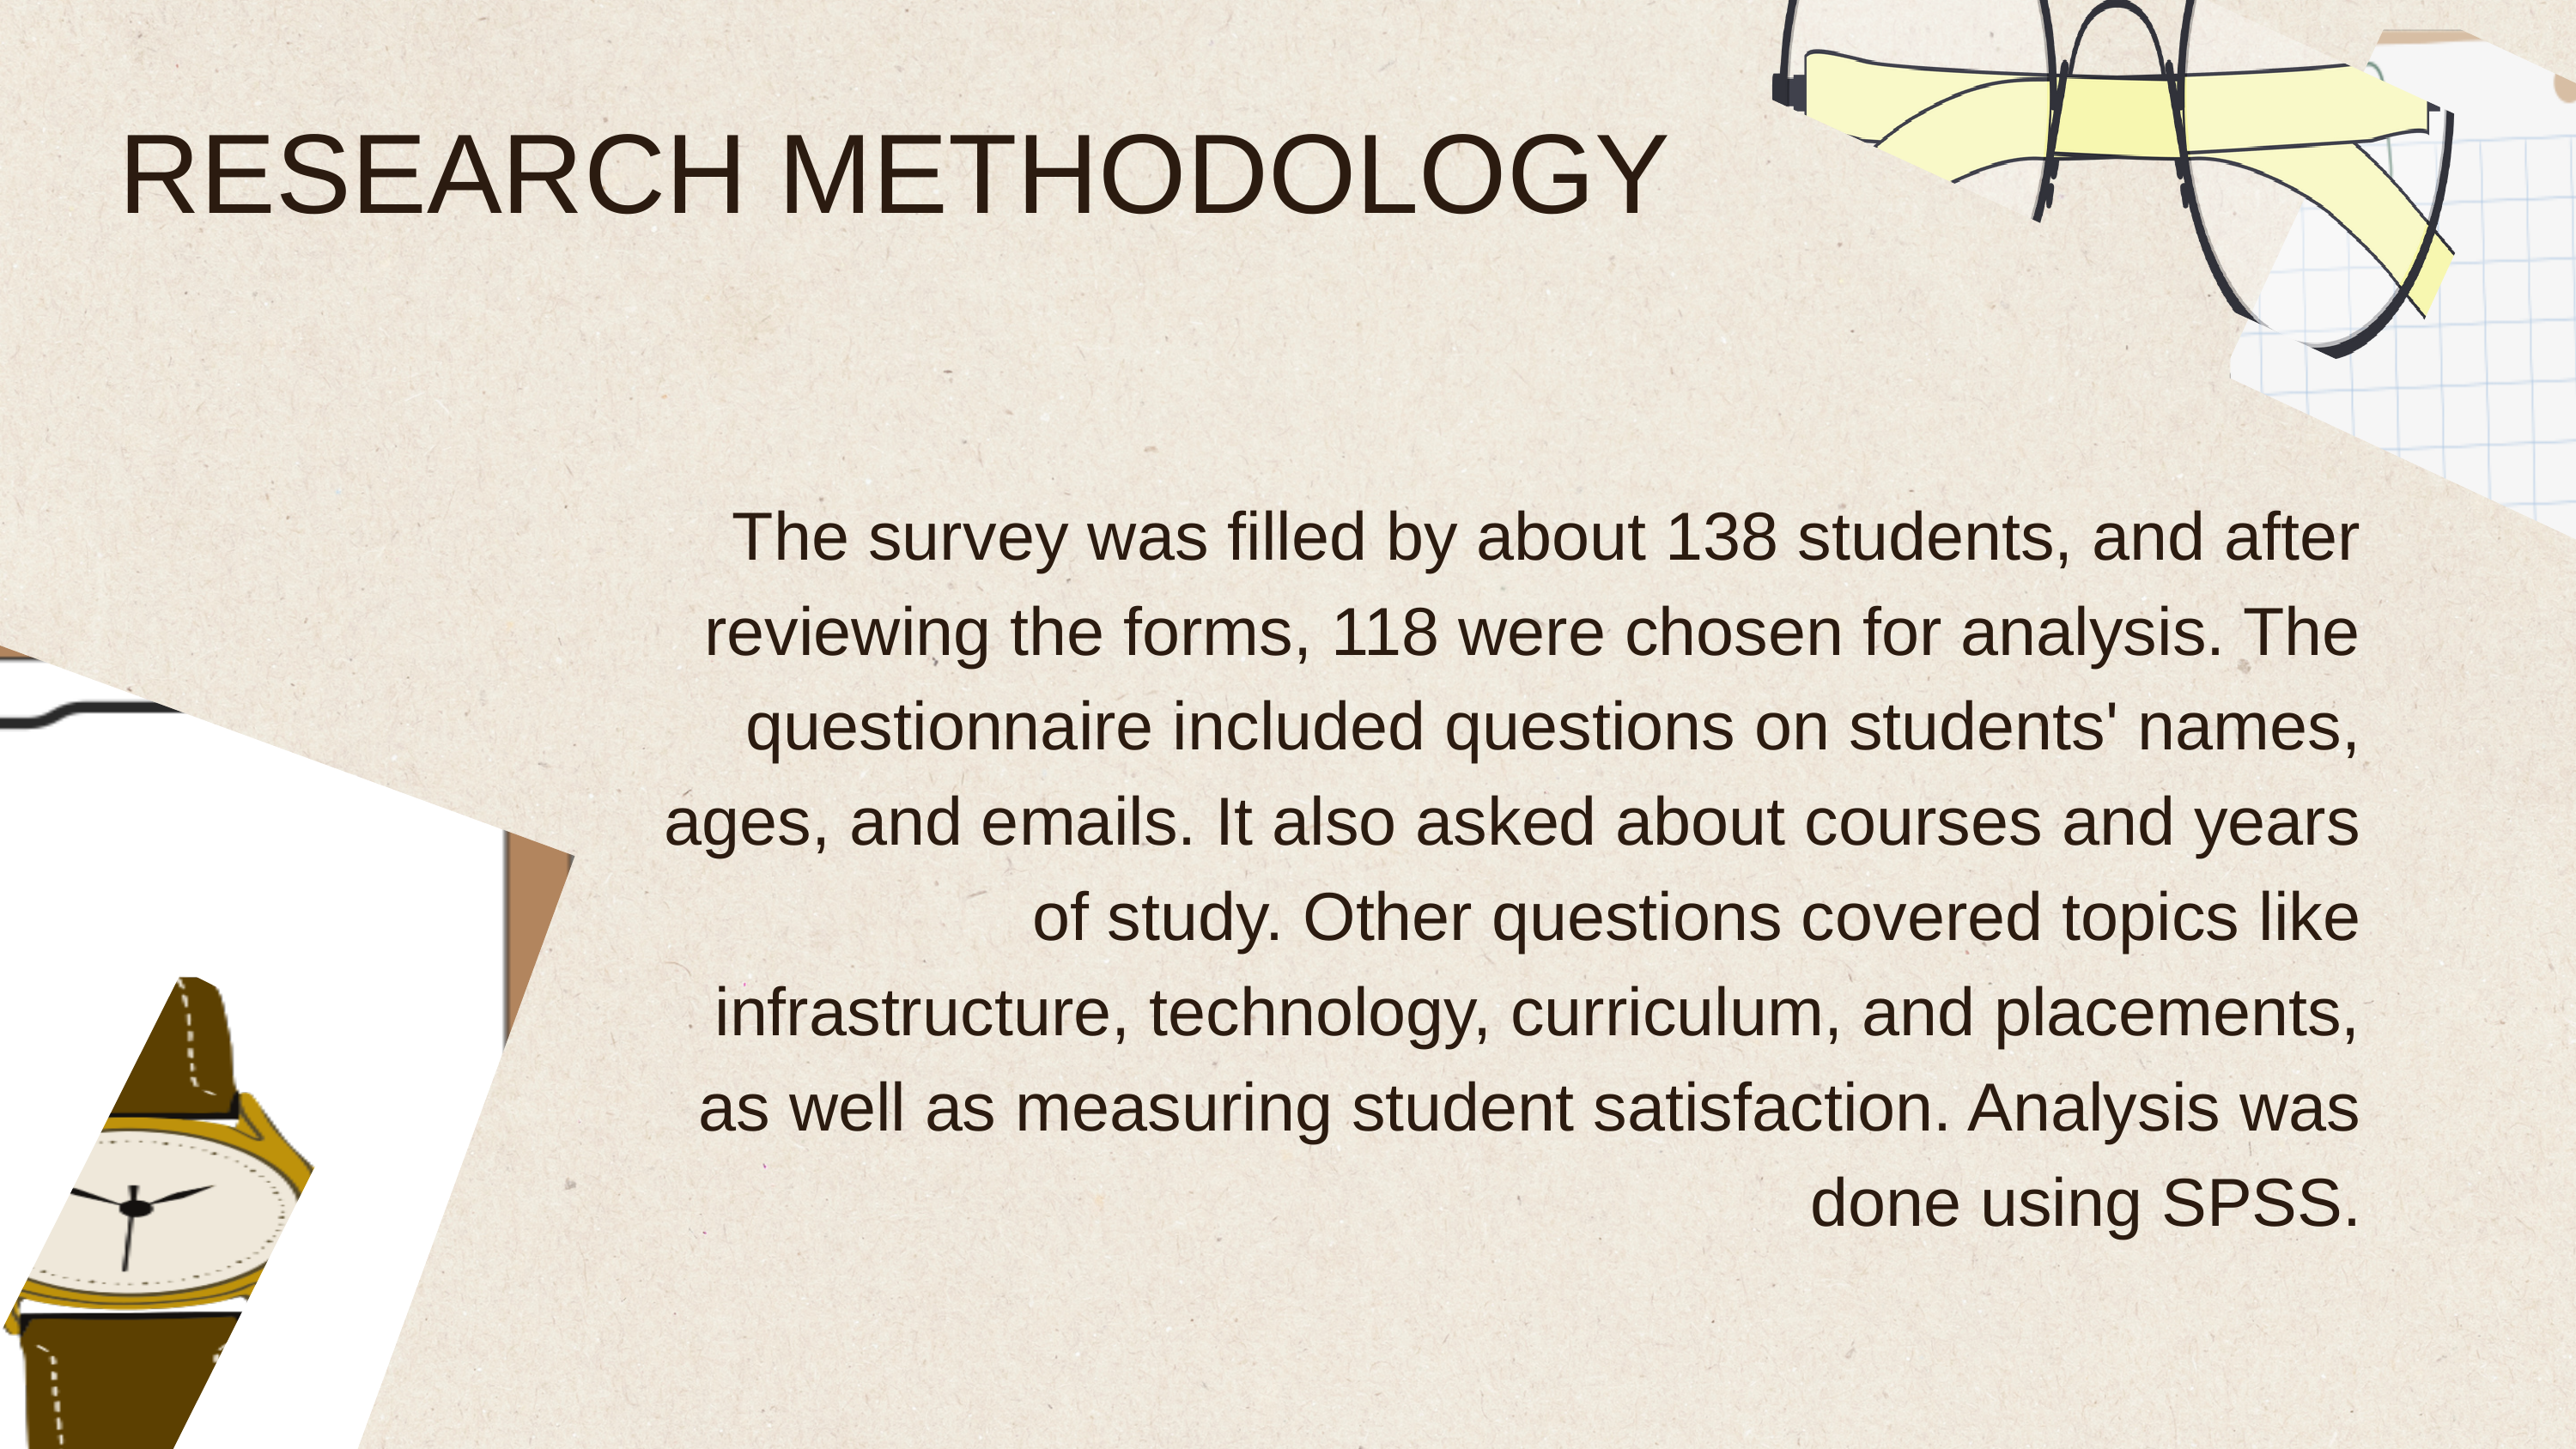

RESEARCH METHODOLOGY
The survey was filled by about 138 students, and after reviewing the forms, 118 were chosen for analysis. The questionnaire included questions on students' names, ages, and emails. It also asked about courses and years of study. Other questions covered topics like infrastructure, technology, curriculum, and placements, as well as measuring student satisfaction. Analysis was done using SPSS.